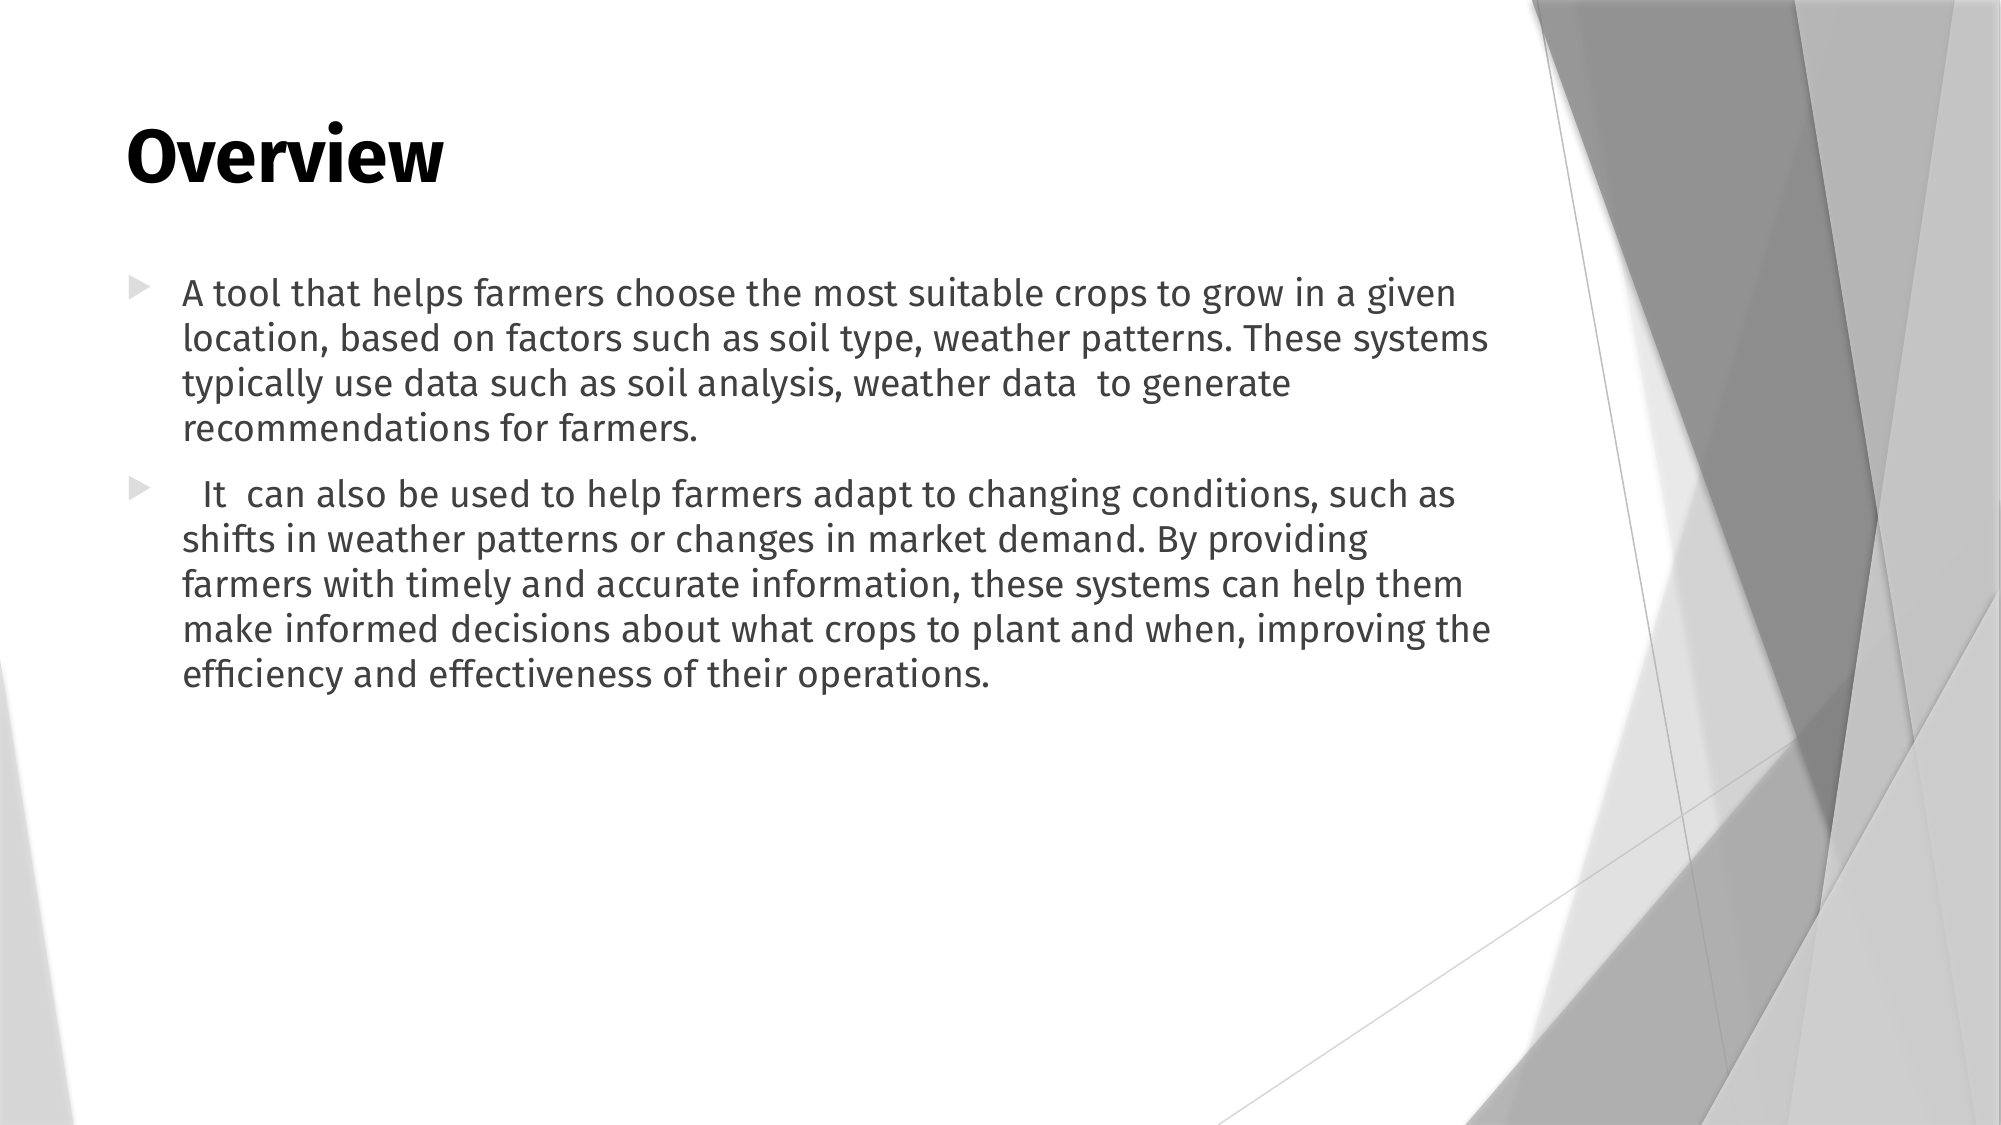

# Overview
A tool that helps farmers choose the most suitable crops to grow in a given location, based on factors such as soil type, weather patterns. These systems typically use data such as soil analysis, weather data  to generate recommendations for farmers.
  It  can also be used to help farmers adapt to changing conditions, such as shifts in weather patterns or changes in market demand. By providing farmers with timely and accurate information, these systems can help them make informed decisions about what crops to plant and when, improving the efficiency and effectiveness of their operations.